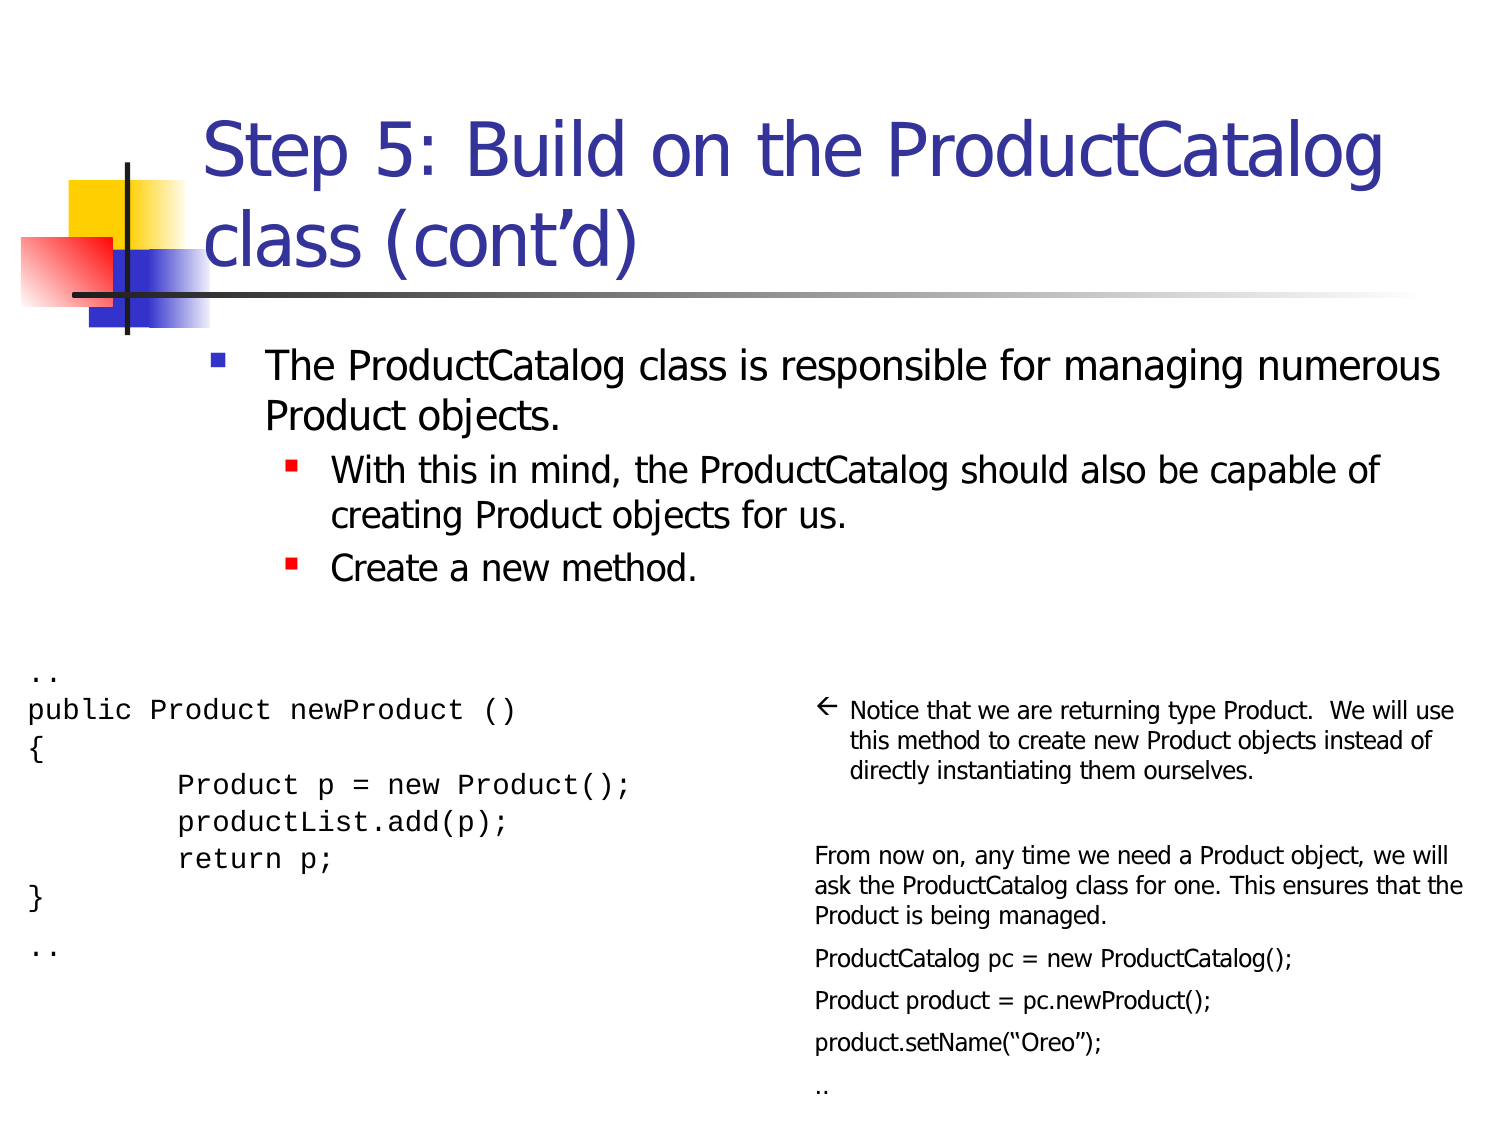

# Step 5: Build on the ProductCatalog class (cont’d)
The ProductCatalog class is responsible for managing numerous Product objects.
With this in mind, the ProductCatalog should also be capable of creating Product objects for us.
Create a new method.

..
public Product newProduct ()
{
	Product p = new Product();
	productList.add(p);
	return p;
}
..
Notice that we are returning type Product.  We will use this method to create new Product objects instead of directly instantiating them ourselves.

From now on, any time we need a Product object, we will ask the ProductCatalog class for one. This ensures that the Product is being managed.
ProductCatalog pc = new ProductCatalog();
Product product = pc.newProduct();
product.setName(“Oreo”);
..